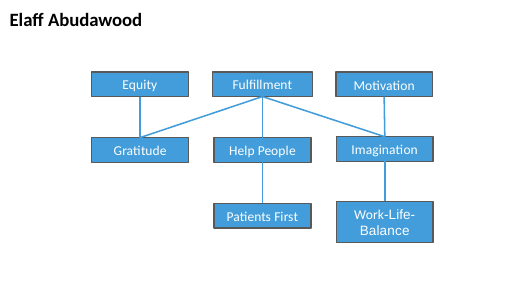

Elaff Abudawood
Equity
Fulfillment
Motivation

Imagination
Gratitude
Help People
Work-Life-Balance
Patients First